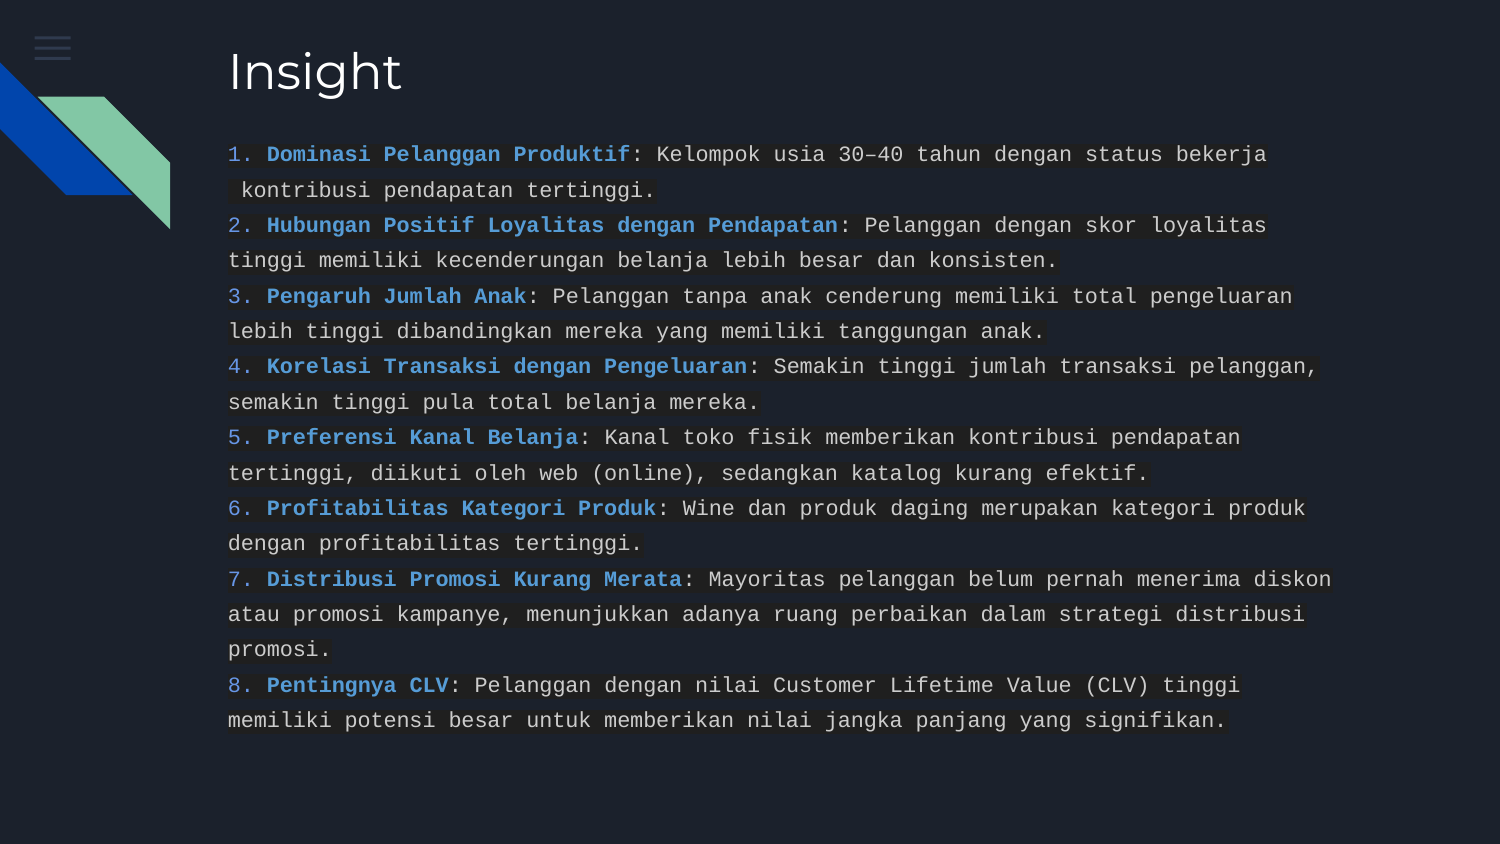

# Insight
1. Dominasi Pelanggan Produktif: Kelompok usia 30–40 tahun dengan status bekerja
 kontribusi pendapatan tertinggi.
2. Hubungan Positif Loyalitas dengan Pendapatan: Pelanggan dengan skor loyalitas tinggi memiliki kecenderungan belanja lebih besar dan konsisten.
3. Pengaruh Jumlah Anak: Pelanggan tanpa anak cenderung memiliki total pengeluaran lebih tinggi dibandingkan mereka yang memiliki tanggungan anak.
4. Korelasi Transaksi dengan Pengeluaran: Semakin tinggi jumlah transaksi pelanggan, semakin tinggi pula total belanja mereka.
5. Preferensi Kanal Belanja: Kanal toko fisik memberikan kontribusi pendapatan tertinggi, diikuti oleh web (online), sedangkan katalog kurang efektif.
6. Profitabilitas Kategori Produk: Wine dan produk daging merupakan kategori produk dengan profitabilitas tertinggi.
7. Distribusi Promosi Kurang Merata: Mayoritas pelanggan belum pernah menerima diskon atau promosi kampanye, menunjukkan adanya ruang perbaikan dalam strategi distribusi promosi.
8. Pentingnya CLV: Pelanggan dengan nilai Customer Lifetime Value (CLV) tinggi memiliki potensi besar untuk memberikan nilai jangka panjang yang signifikan.